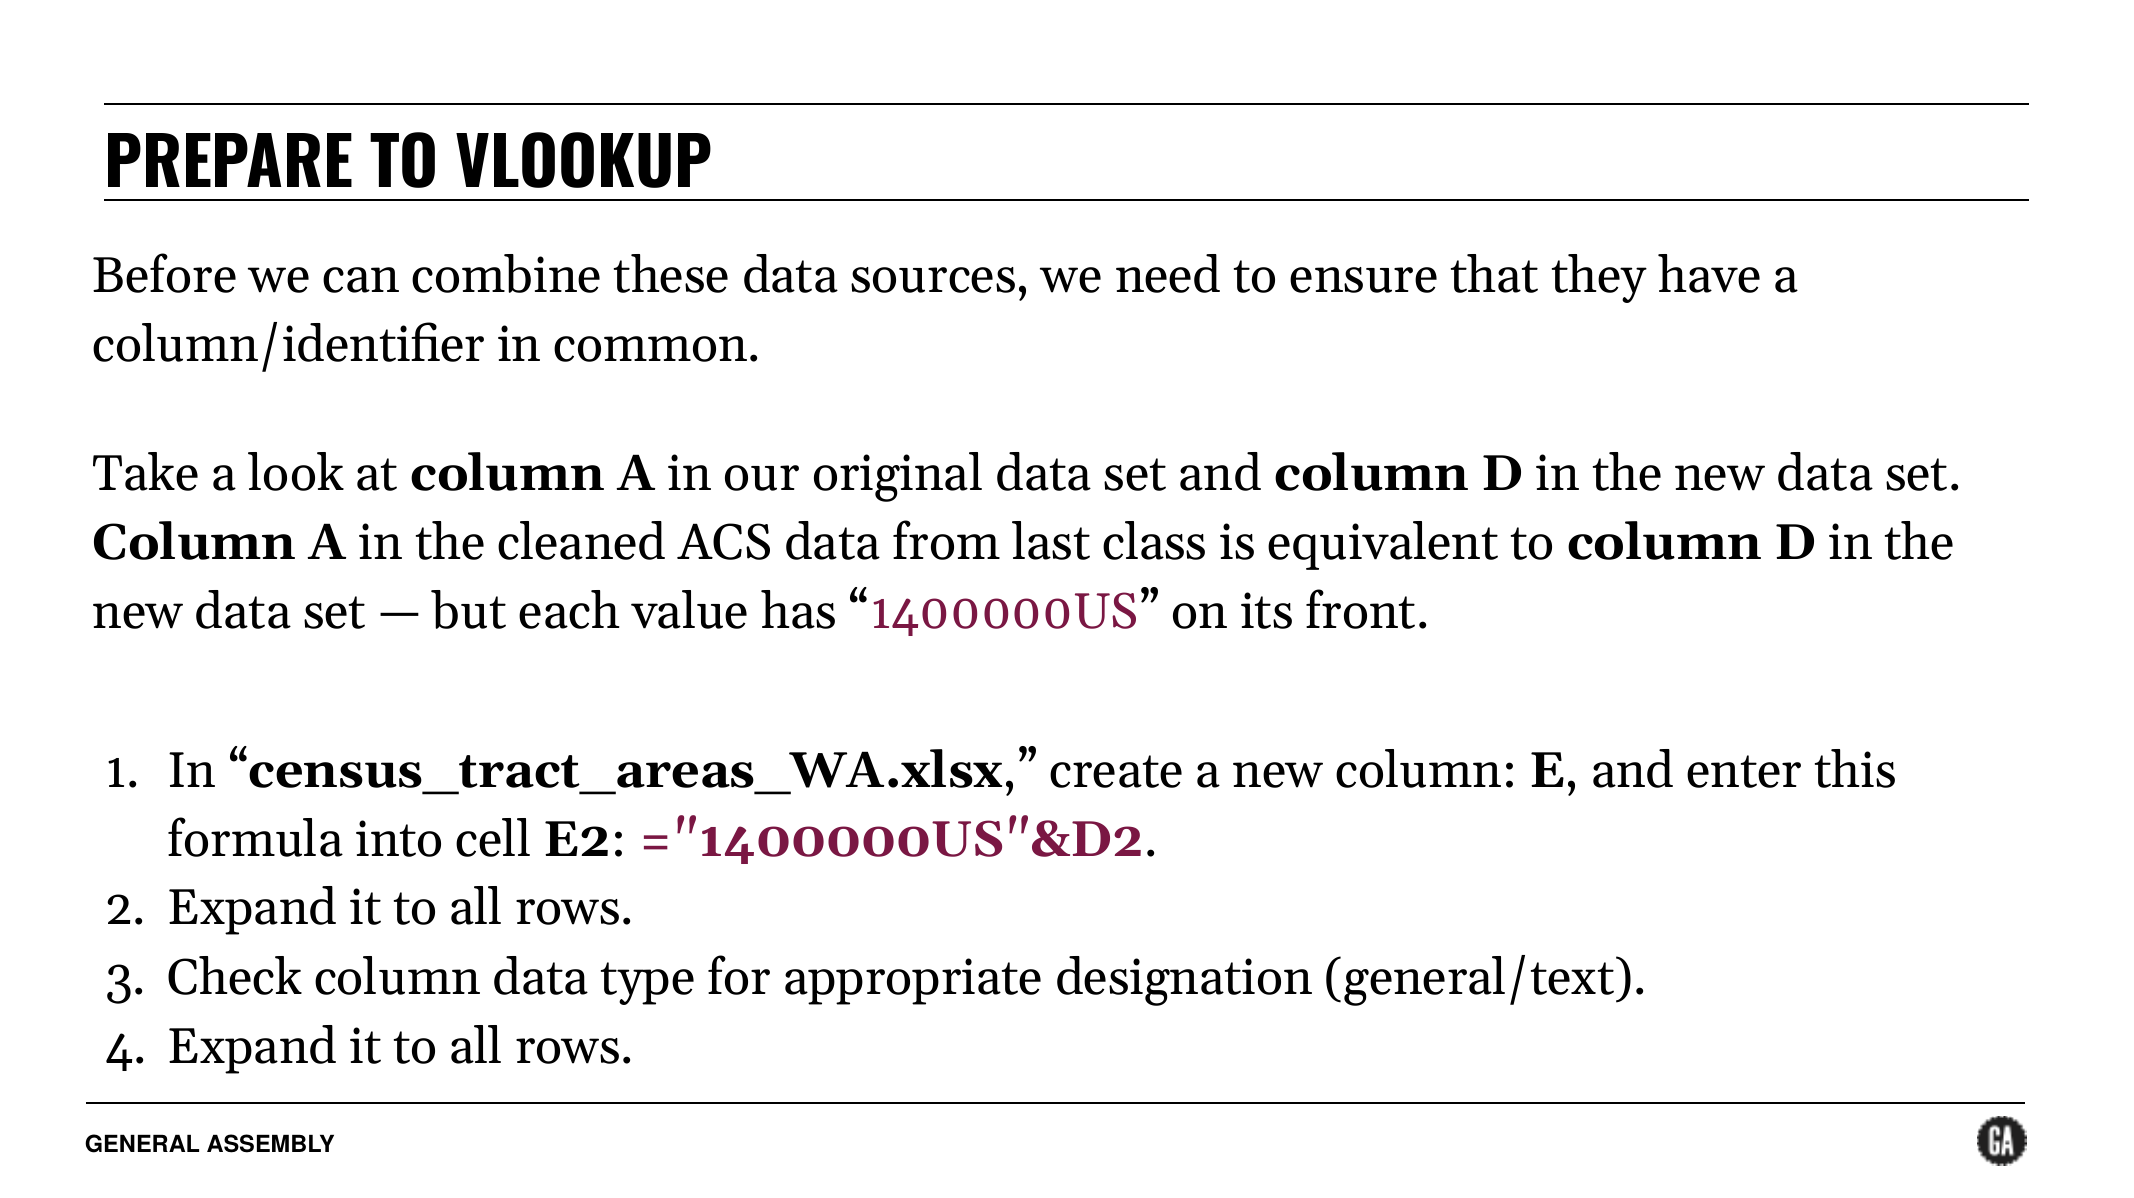

PREPARE TO VLOOKUP
Before we can combine these data sources, we need to ensure that they have a column/identifier in common.
Take a look at column A in our original data set and column D in the new data set. Column A in the cleaned ACS data from last class is equivalent to column D in the new data set — but each value has “1400000US” on its front.
In “census_tract_areas_WA.xlsx,” create a new column: E, and enter this formula into cell E2: ="1400000US"&D2.
Expand it to all rows.
Check column data type for appropriate designation (general/text).
Expand it to all rows.